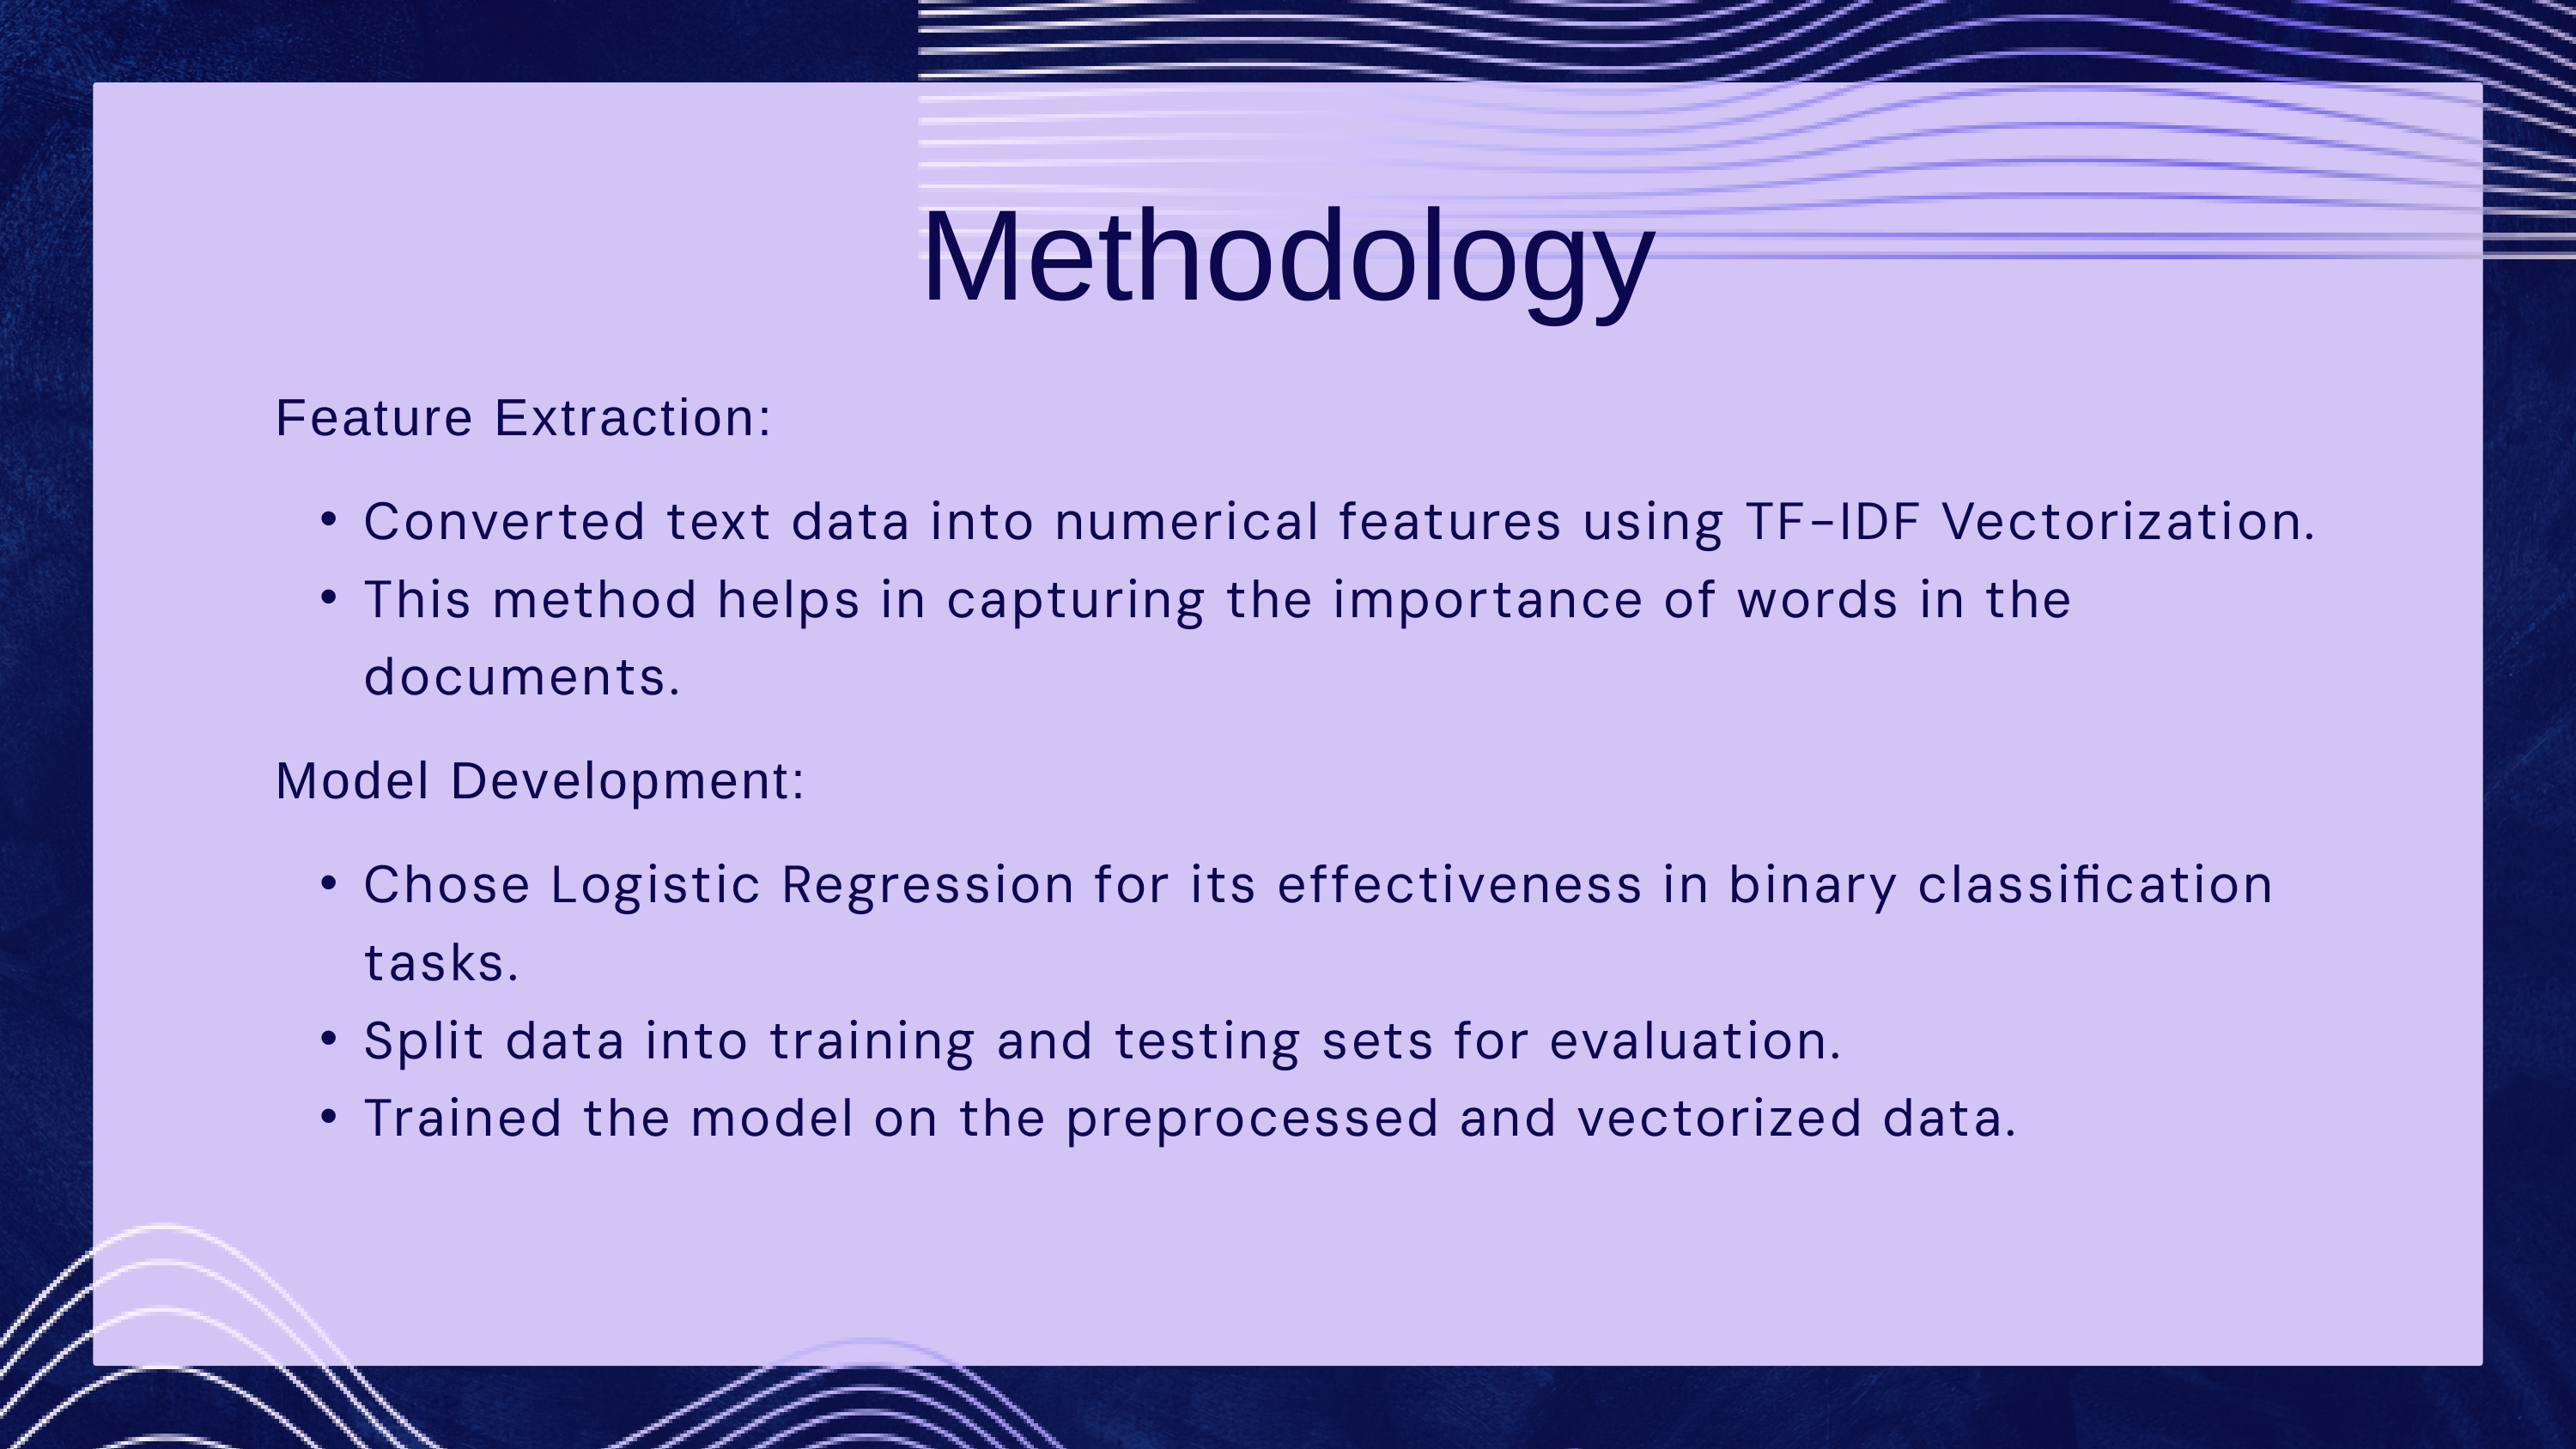

Methodology
Feature Extraction:

Converted text data into numerical features using TF-IDF Vectorization.
This method helps in capturing the importance of words in the documents.

Model Development:

Chose Logistic Regression for its effectiveness in binary classification tasks.
Split data into training and testing sets for evaluation.
Trained the model on the preprocessed and vectorized data.